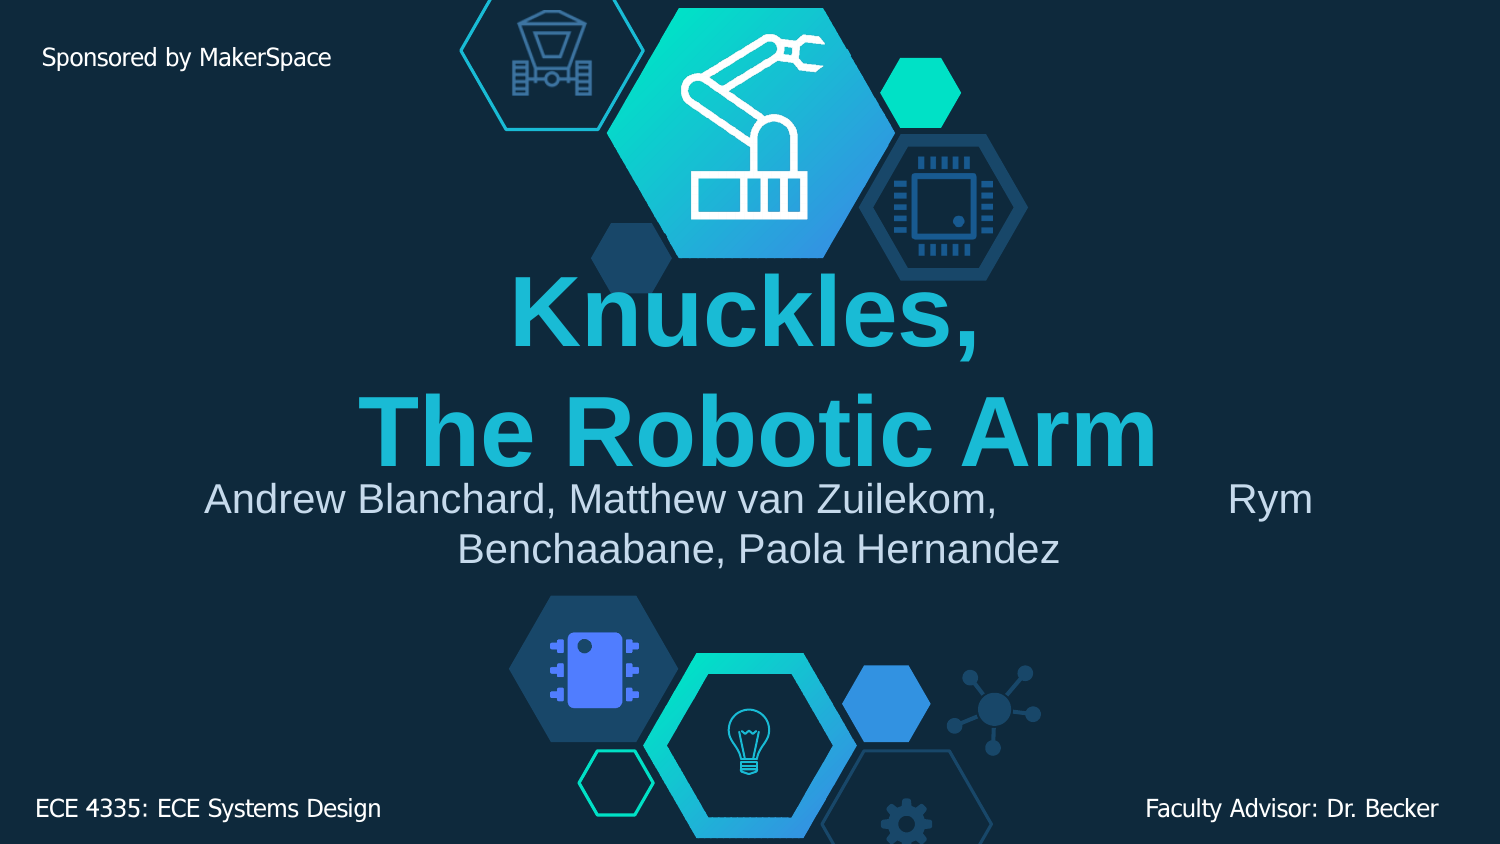

Sponsored by MakerSpace
# Knuckles, The Robotic Arm
Andrew Blanchard, Matthew van Zuilekom,                    Rym Benchaabane, Paola Hernandez
ECE 4335: ECE Systems Design
Faculty Advisor: Dr. Becker